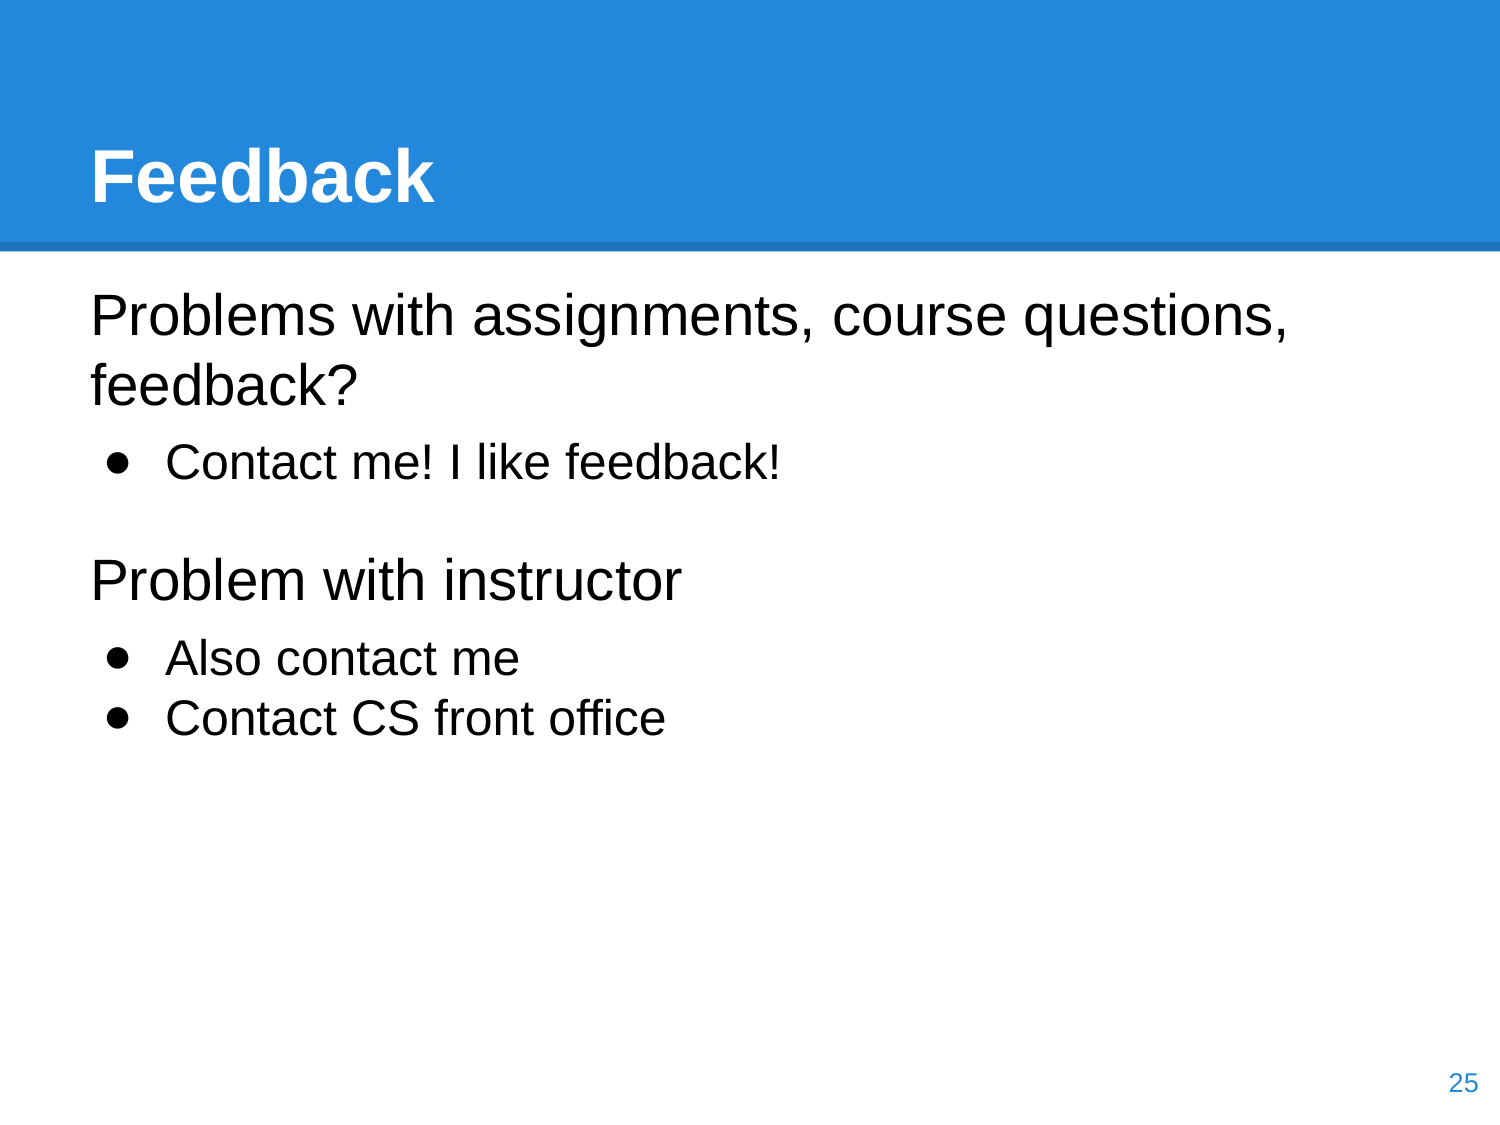

# Feedback
Problems with assignments, course questions, feedback?
Contact me! I like feedback!

Problem with instructor
Also contact me
Contact CS front office

25